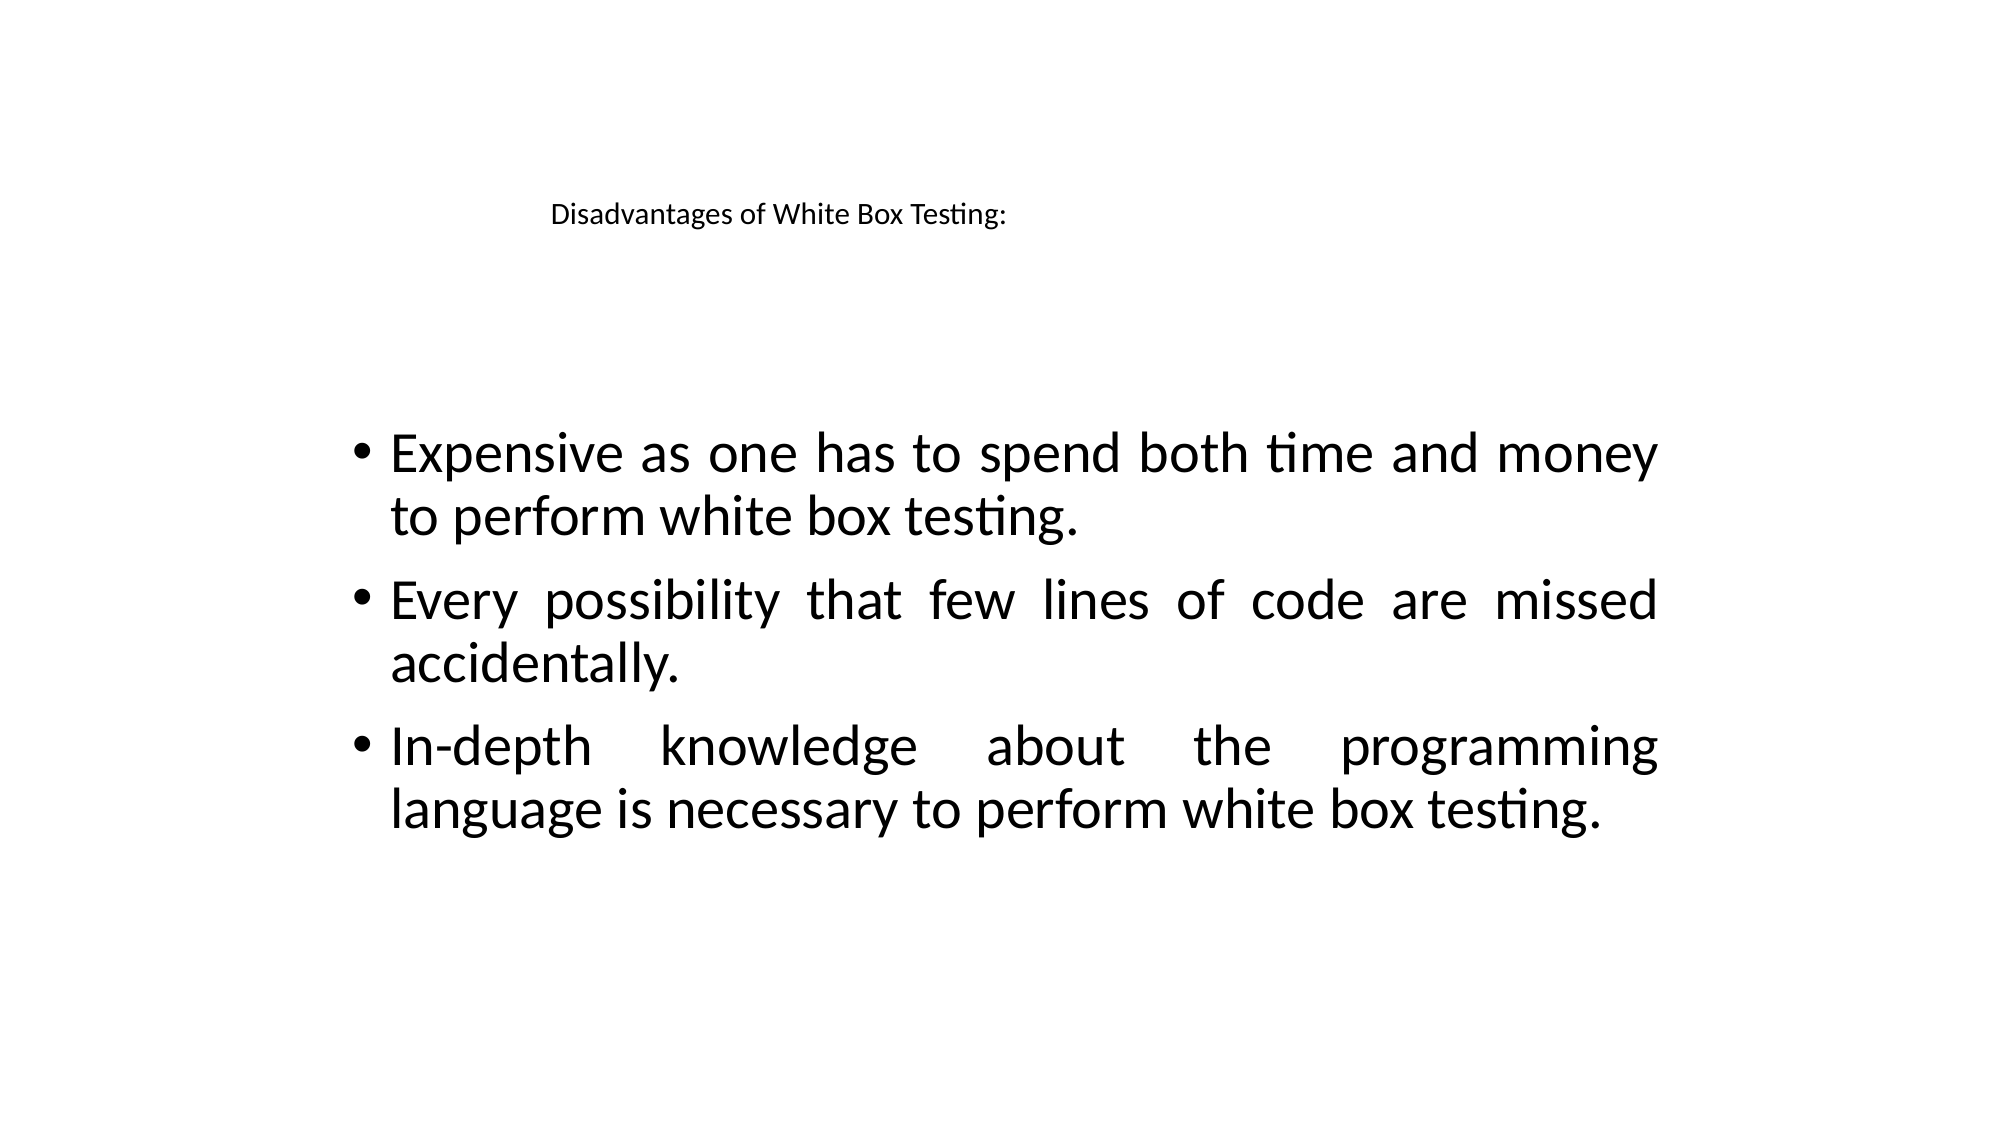

# Disadvantages of White Box Testing:
Expensive as one has to spend both time and money to perform white box testing.
Every possibility that few lines of code are missed accidentally.
In-depth knowledge about the programming language is necessary to perform white box testing.